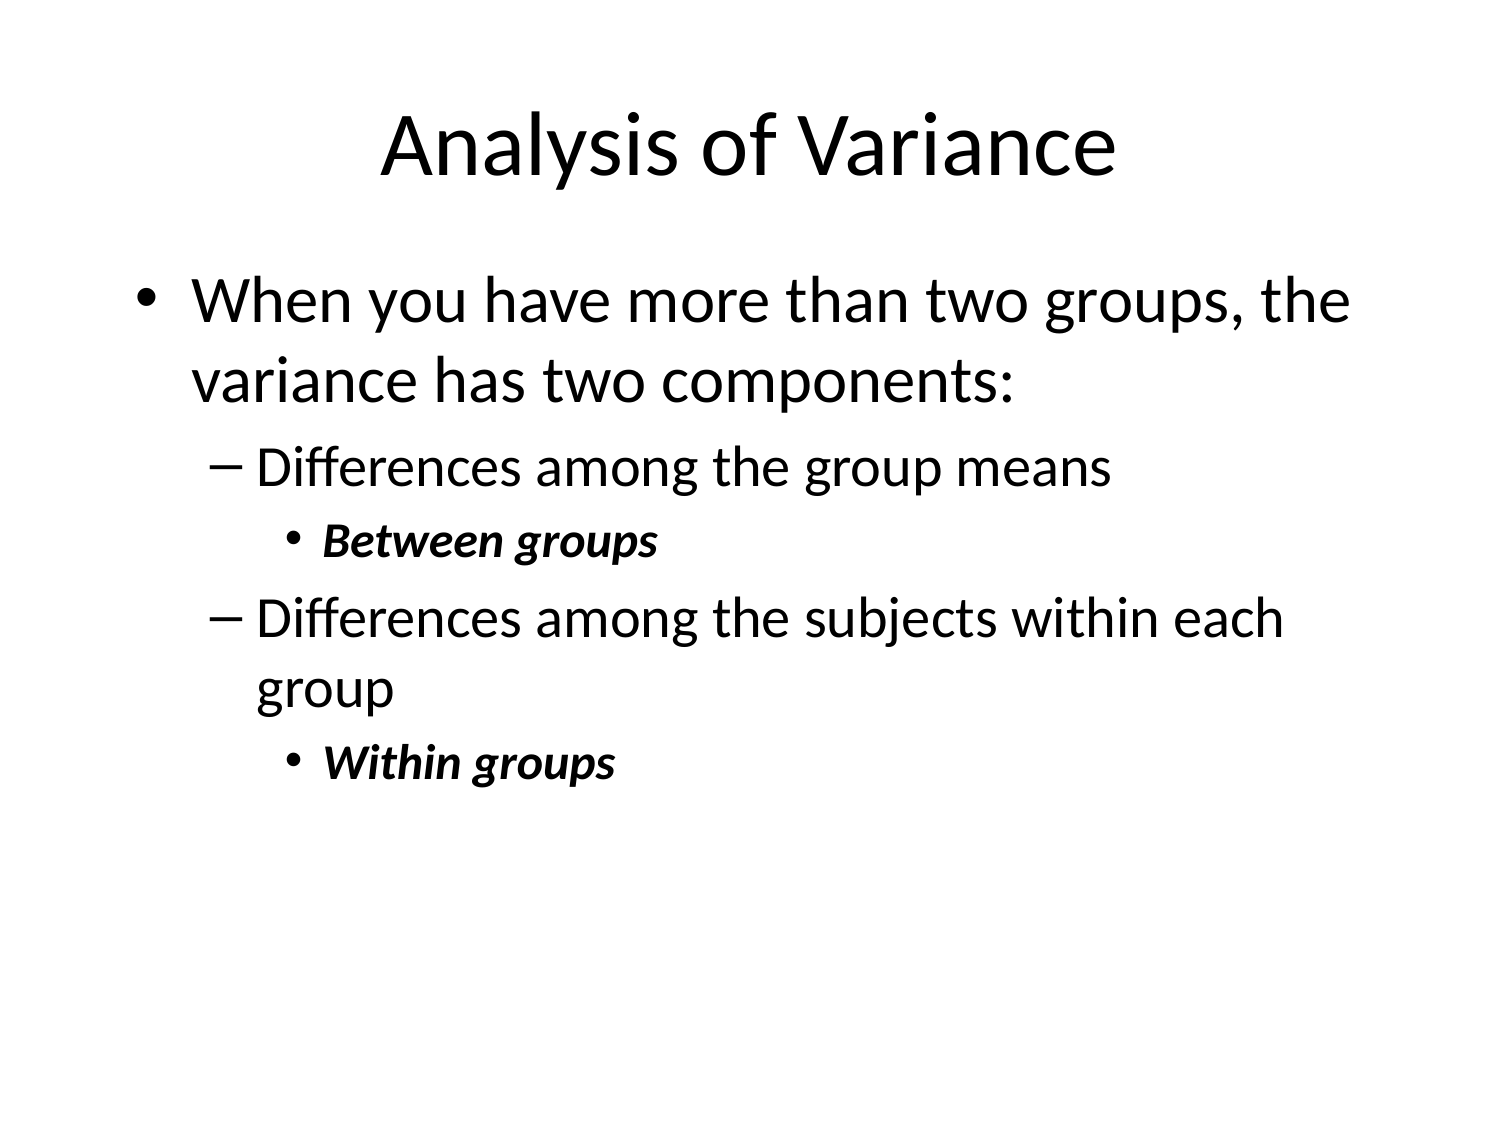

# Analysis of Variance
When you have more than two groups, the variance has two components:
Differences among the group means
Between groups
Differences among the subjects within each group
Within groups